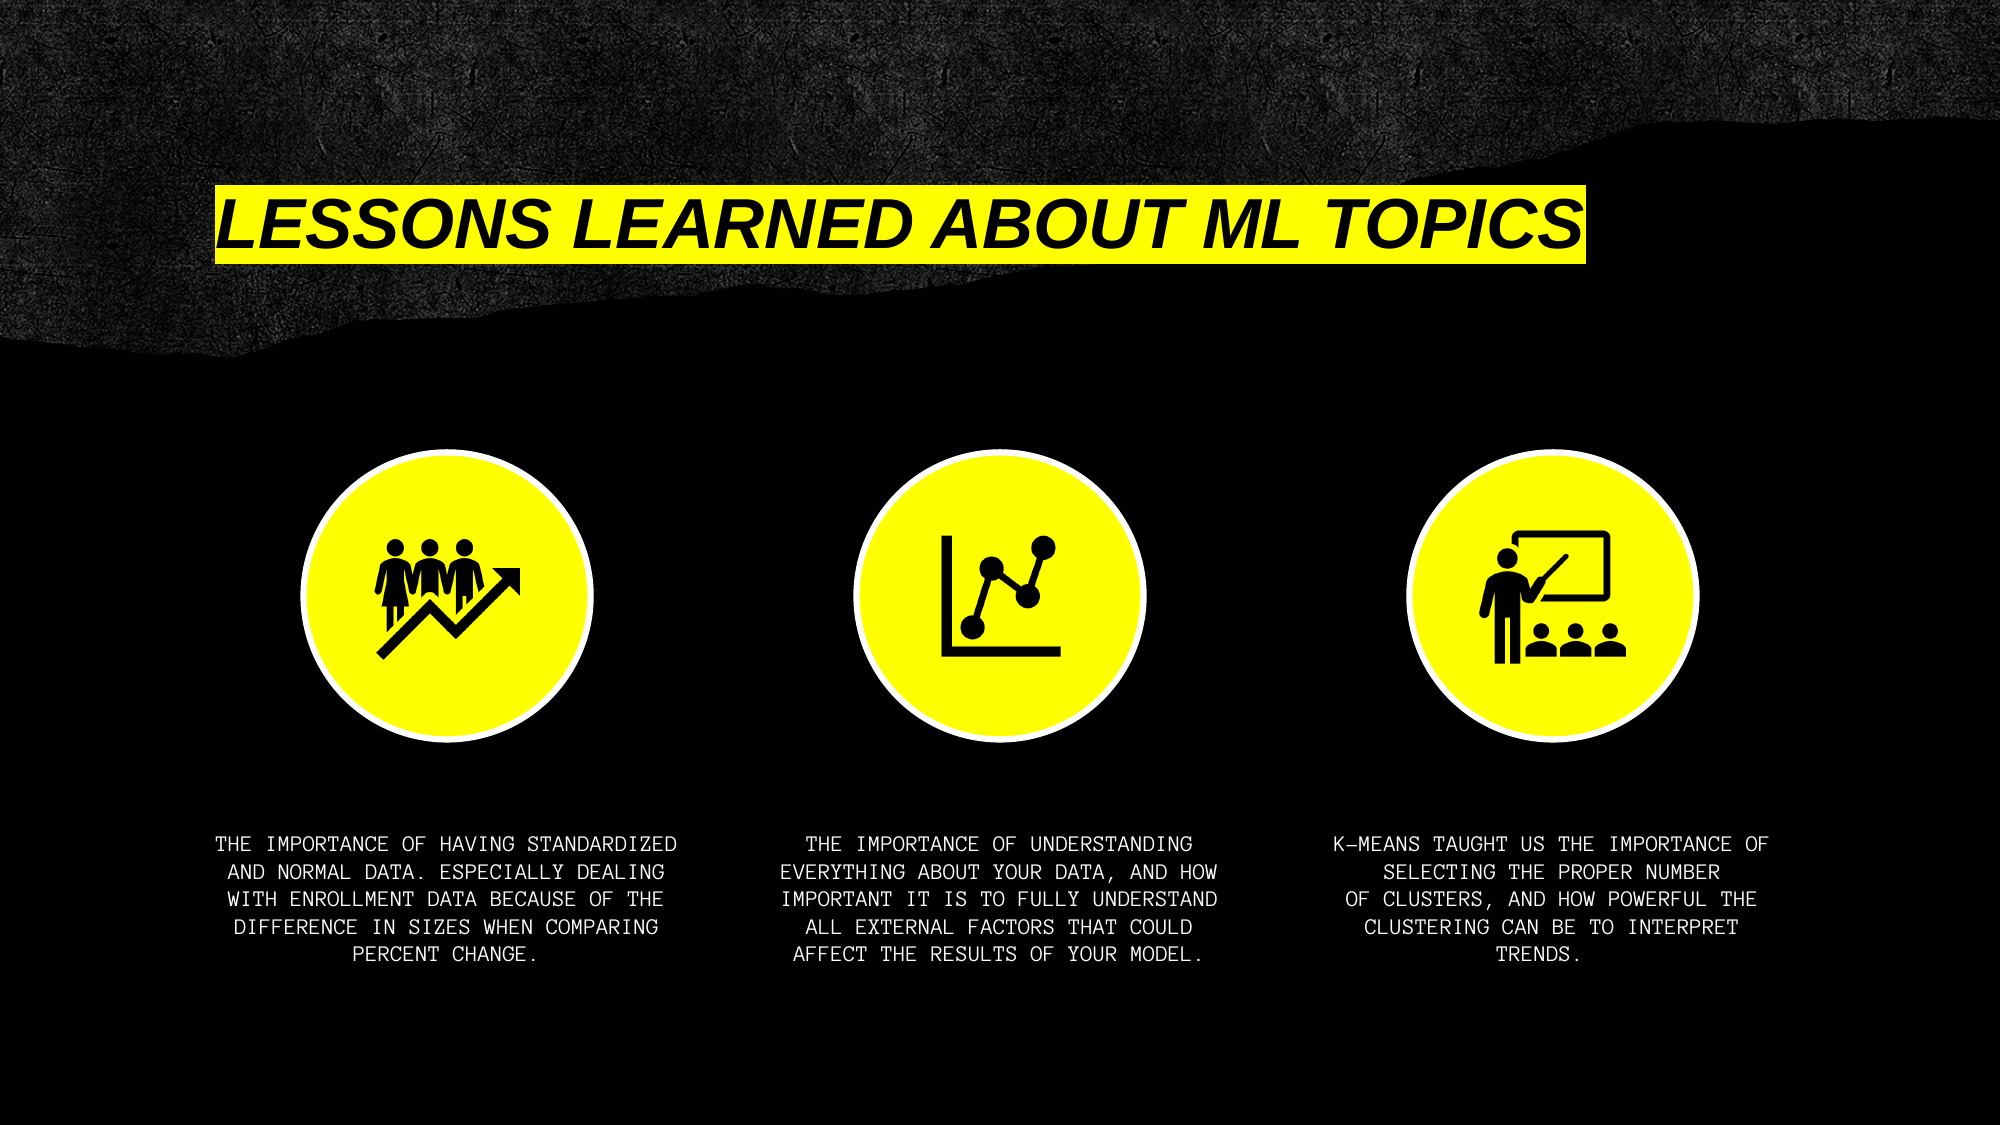

# LESSONS LEARNED ABOUT ML TOPICS
The importance of having standardized and normal data. Especially dealing with Enrollment data because of the difference in sizes when comparing percent change.
The importance of understanding everything about your data, and how important it is to fully understand all external factors that could affect the results of your model.
K-means taught us the importance of selecting the proper number of clusters, and how powerful the clustering can be to interpret trends.